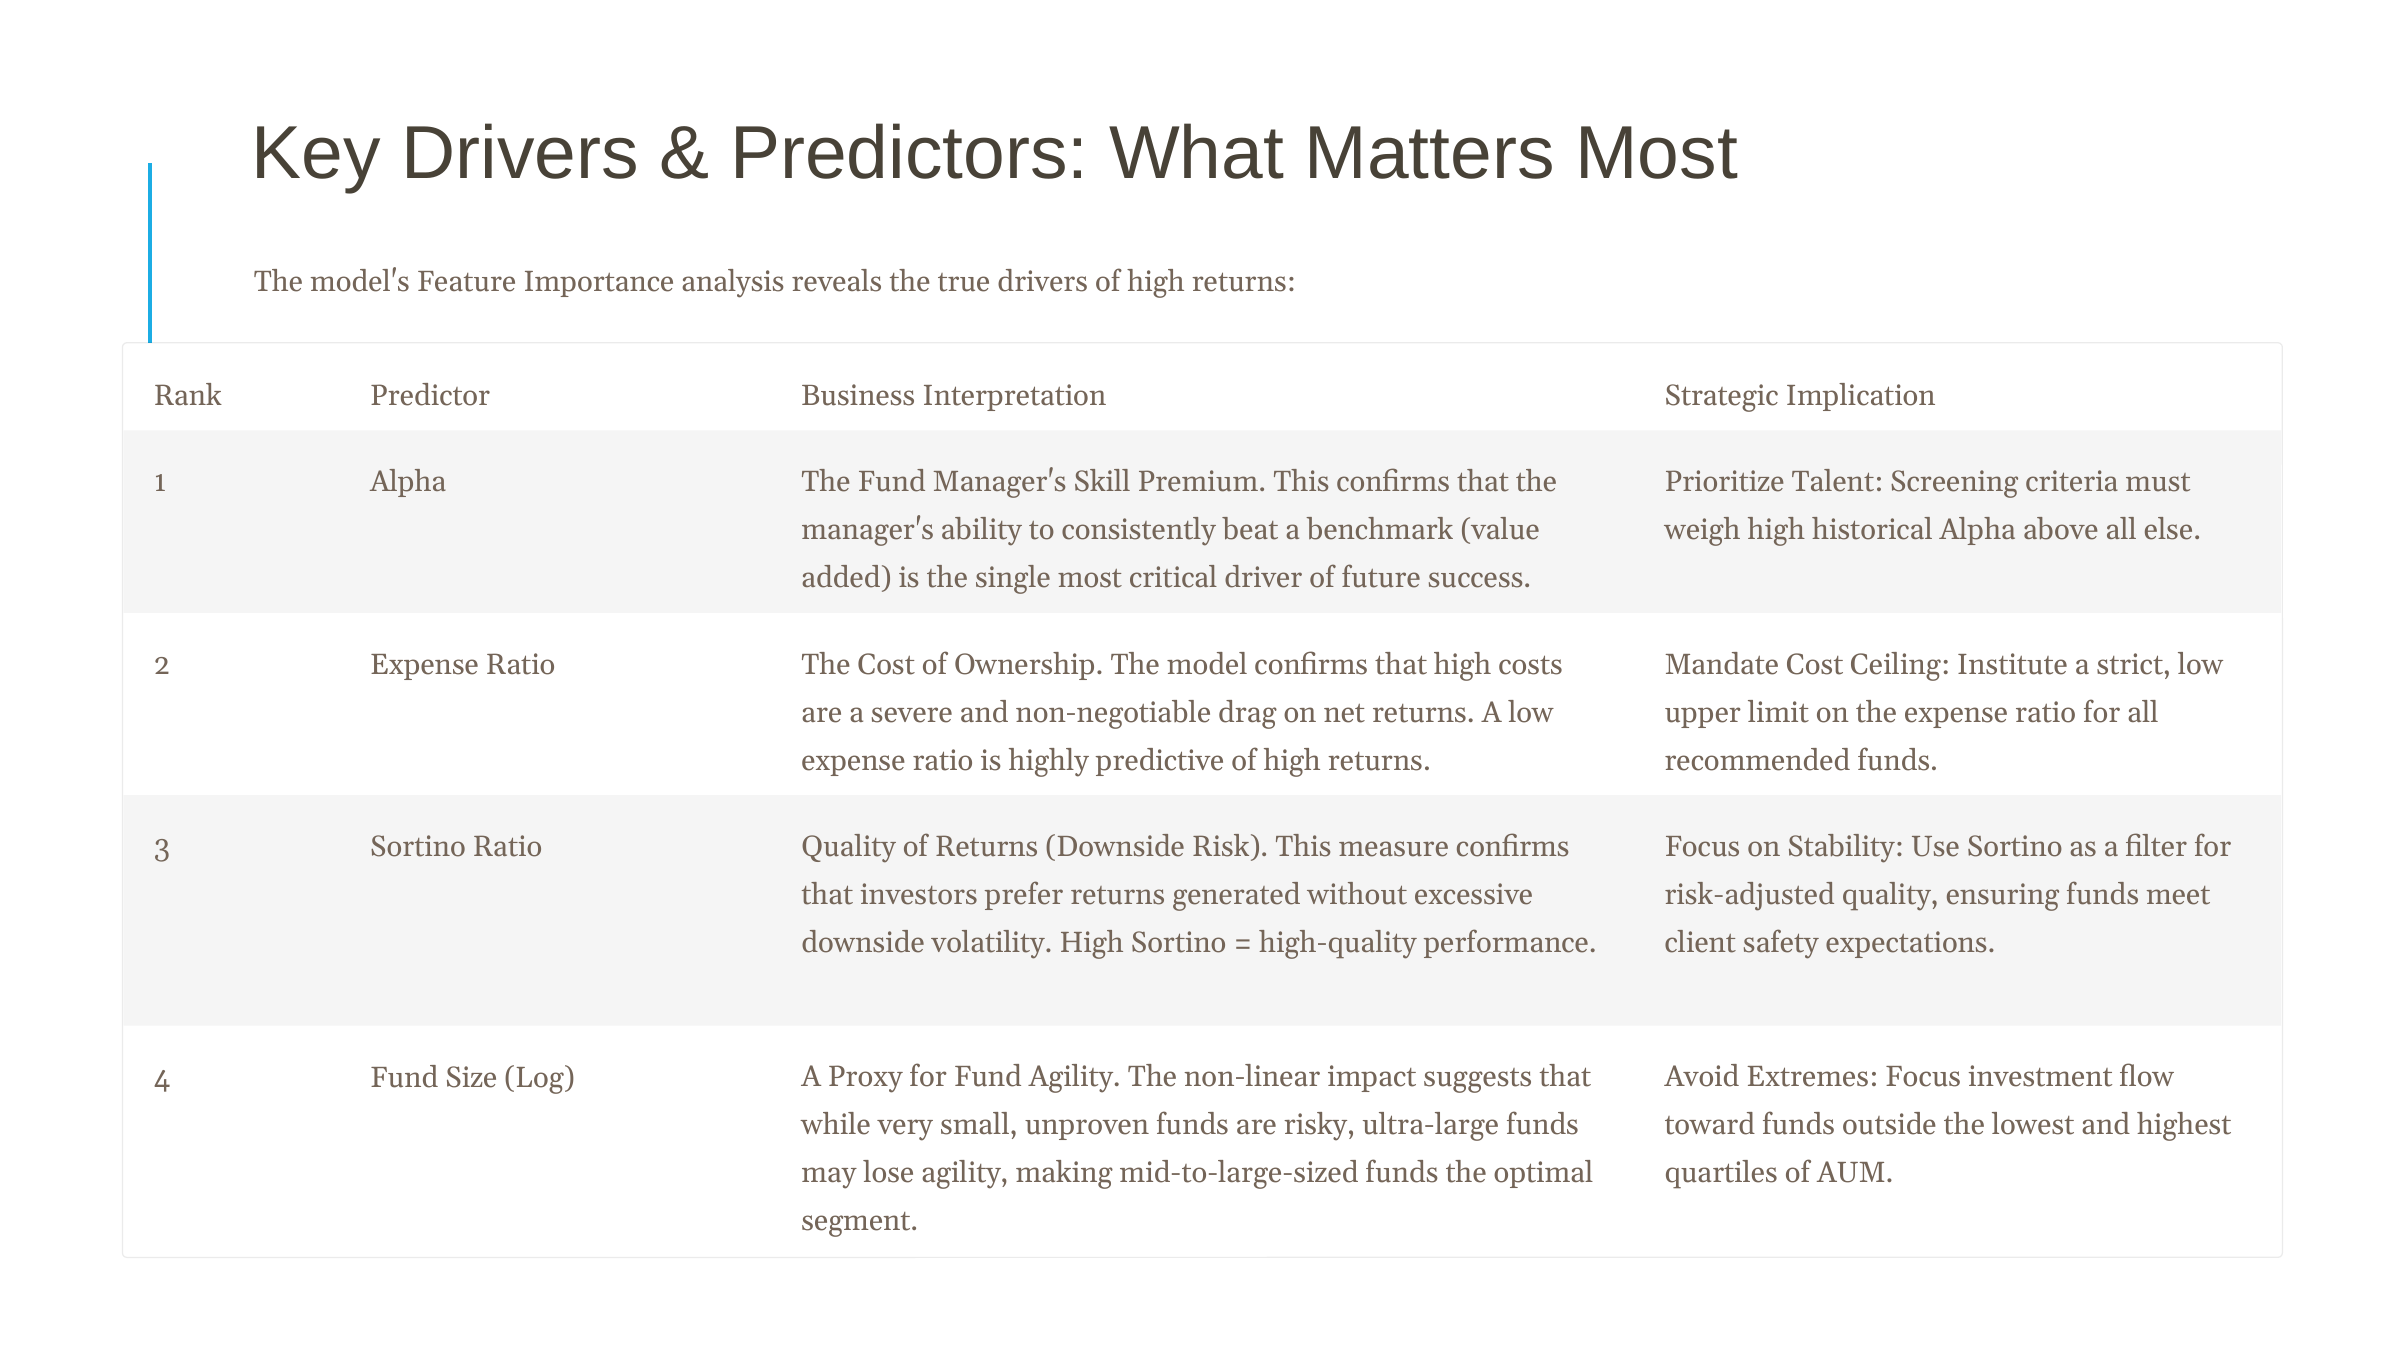

Key Drivers & Predictors: What Matters Most
The model's Feature Importance analysis reveals the true drivers of high returns:

Rank
Predictor
Business Interpretation
Strategic Implication

1
Alpha
The Fund Manager's Skill Premium. This confirms that the manager's ability to consistently beat a benchmark (value added) is the single most critical driver of future success.
Prioritize Talent: Screening criteria must weigh high historical Alpha above all else.

2
Expense Ratio
The Cost of Ownership. The model confirms that high costs are a severe and non-negotiable drag on net returns. A low expense ratio is highly predictive of high returns.
Mandate Cost Ceiling: Institute a strict, low upper limit on the expense ratio for all recommended funds.

3
Sortino Ratio
Quality of Returns (Downside Risk). This measure confirms that investors prefer returns generated without excessive downside volatility. High Sortino = high-quality performance.
Focus on Stability: Use Sortino as a filter for risk-adjusted quality, ensuring funds meet client safety expectations.

4
Fund Size (Log)
A Proxy for Fund Agility. The non-linear impact suggests that while very small, unproven funds are risky, ultra-large funds may lose agility, making mid-to-large-sized funds the optimal segment.
Avoid Extremes: Focus investment flow toward funds outside the lowest and highest quartiles of AUM.